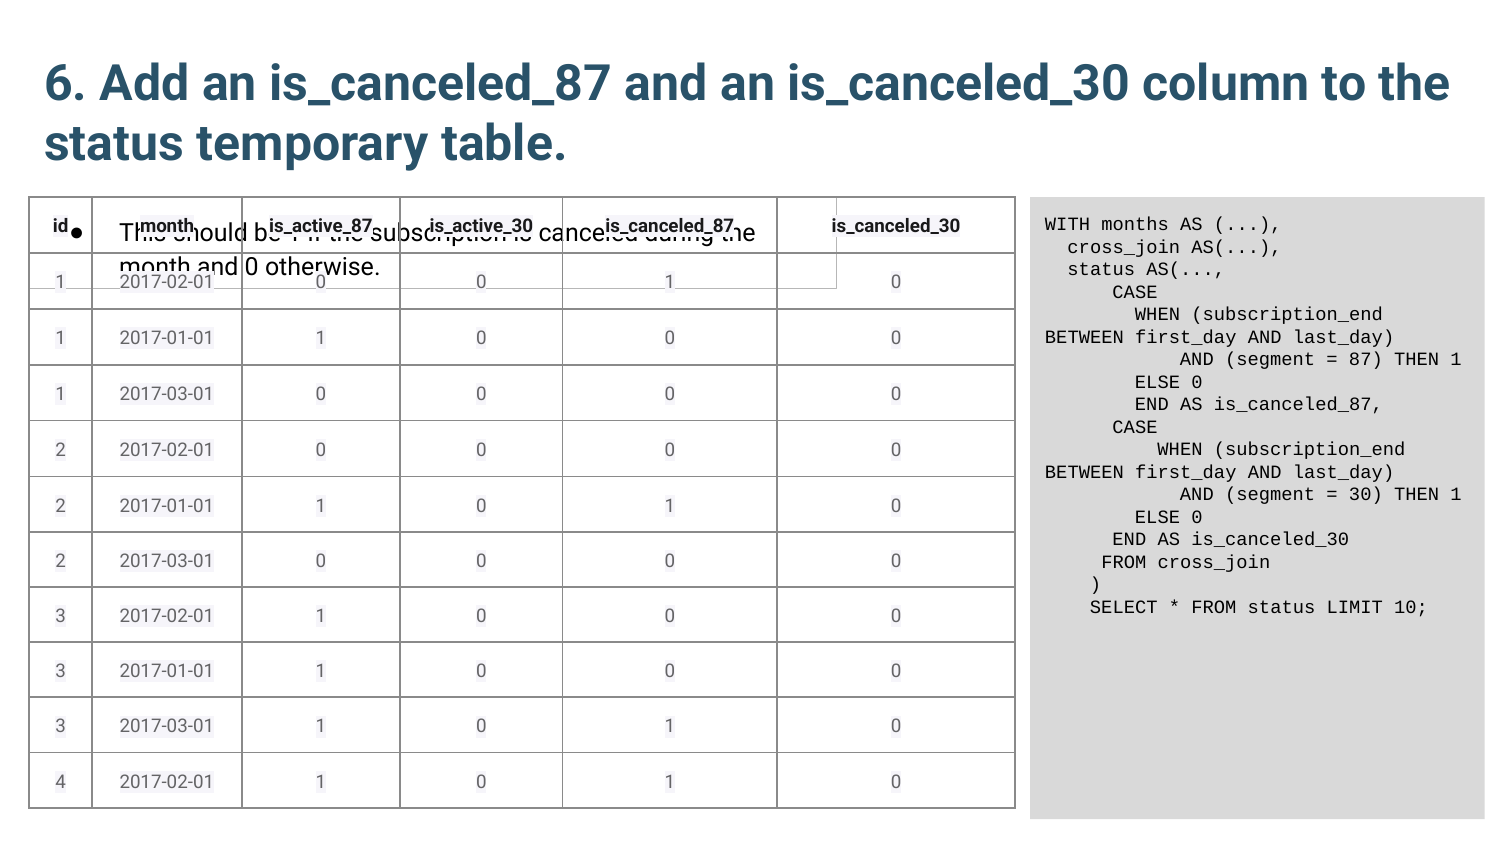

6. Add an is_canceled_87 and an is_canceled_30 column to the status temporary table.
This should be 1 if the subscription is canceled during the month and 0 otherwise.
| id | month | is\_active\_87 | is\_active\_30 | is\_canceled\_87 | is\_canceled\_30 |
| --- | --- | --- | --- | --- | --- |
| 1 | 2017-02-01 | 0 | 0 | 1 | 0 |
| 1 | 2017-01-01 | 1 | 0 | 0 | 0 |
| 1 | 2017-03-01 | 0 | 0 | 0 | 0 |
| 2 | 2017-02-01 | 0 | 0 | 0 | 0 |
| 2 | 2017-01-01 | 1 | 0 | 1 | 0 |
| 2 | 2017-03-01 | 0 | 0 | 0 | 0 |
| 3 | 2017-02-01 | 1 | 0 | 0 | 0 |
| 3 | 2017-01-01 | 1 | 0 | 0 | 0 |
| 3 | 2017-03-01 | 1 | 0 | 1 | 0 |
| 4 | 2017-02-01 | 1 | 0 | 1 | 0 |
WITH months AS (...),
  cross_join AS(...),
  status AS(...,
      CASE
        WHEN (subscription_end BETWEEN first_day AND last_day)
            AND (segment = 87) THEN 1
        ELSE 0
        END AS is_canceled_87,
      CASE
          WHEN (subscription_end BETWEEN first_day AND last_day)
            AND (segment = 30) THEN 1
        ELSE 0
      END AS is_canceled_30
     FROM cross_join
    )
    SELECT * FROM status LIMIT 10;